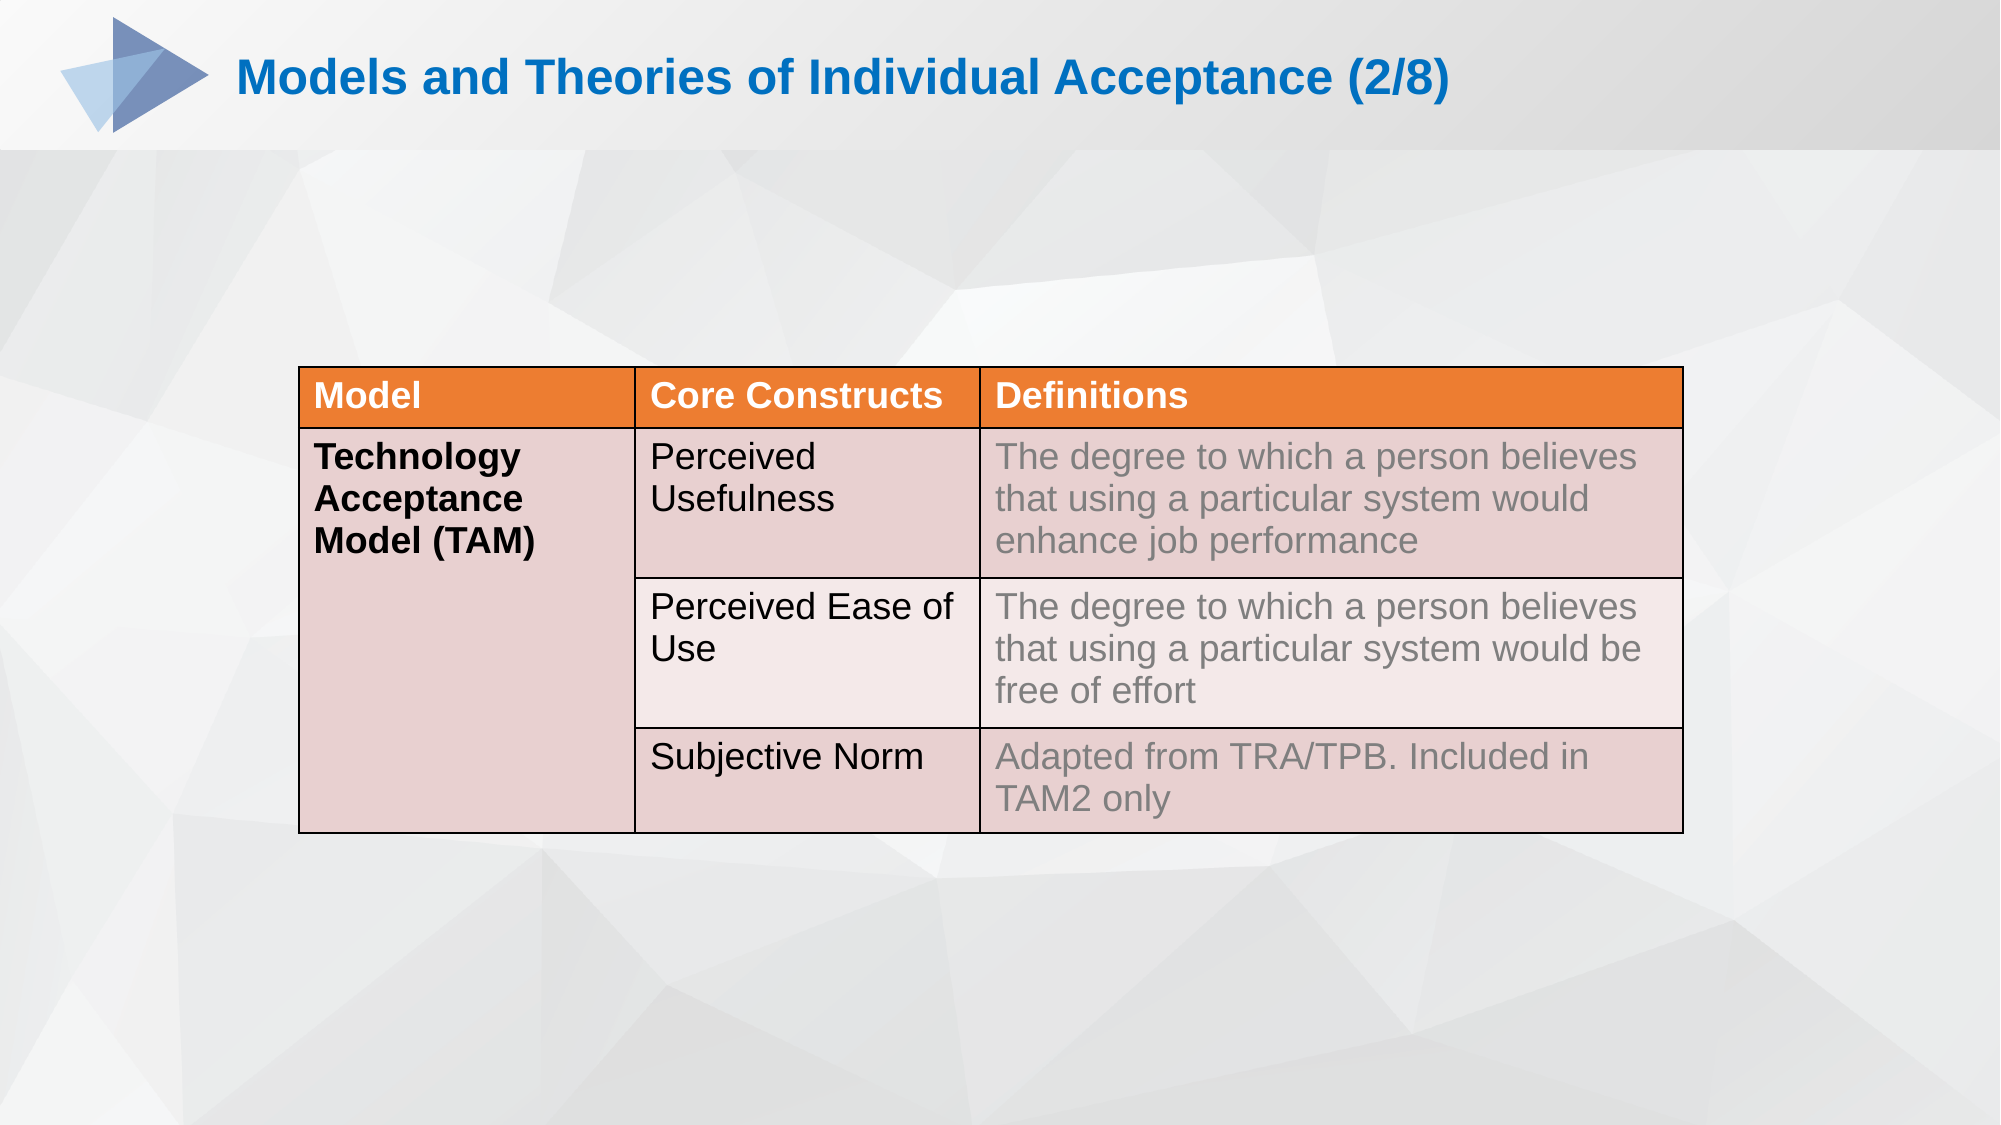

# Models and Theories of Individual Acceptance (2/8)

Models and Theories of Individual Acceptance (2/8)
| Model | Core Constructs | Definitions |
| --- | --- | --- |
| Technology Acceptance Model (TAM) | Perceived Usefulness | The degree to which a person believes that using a particular system would enhance job performance |
|  | Perceived Ease of Use | The degree to which a person believes that using a particular system would be free of effort |
|  | Subjective Norm | Adapted from TRA/TPB. Included in TAM2 only |